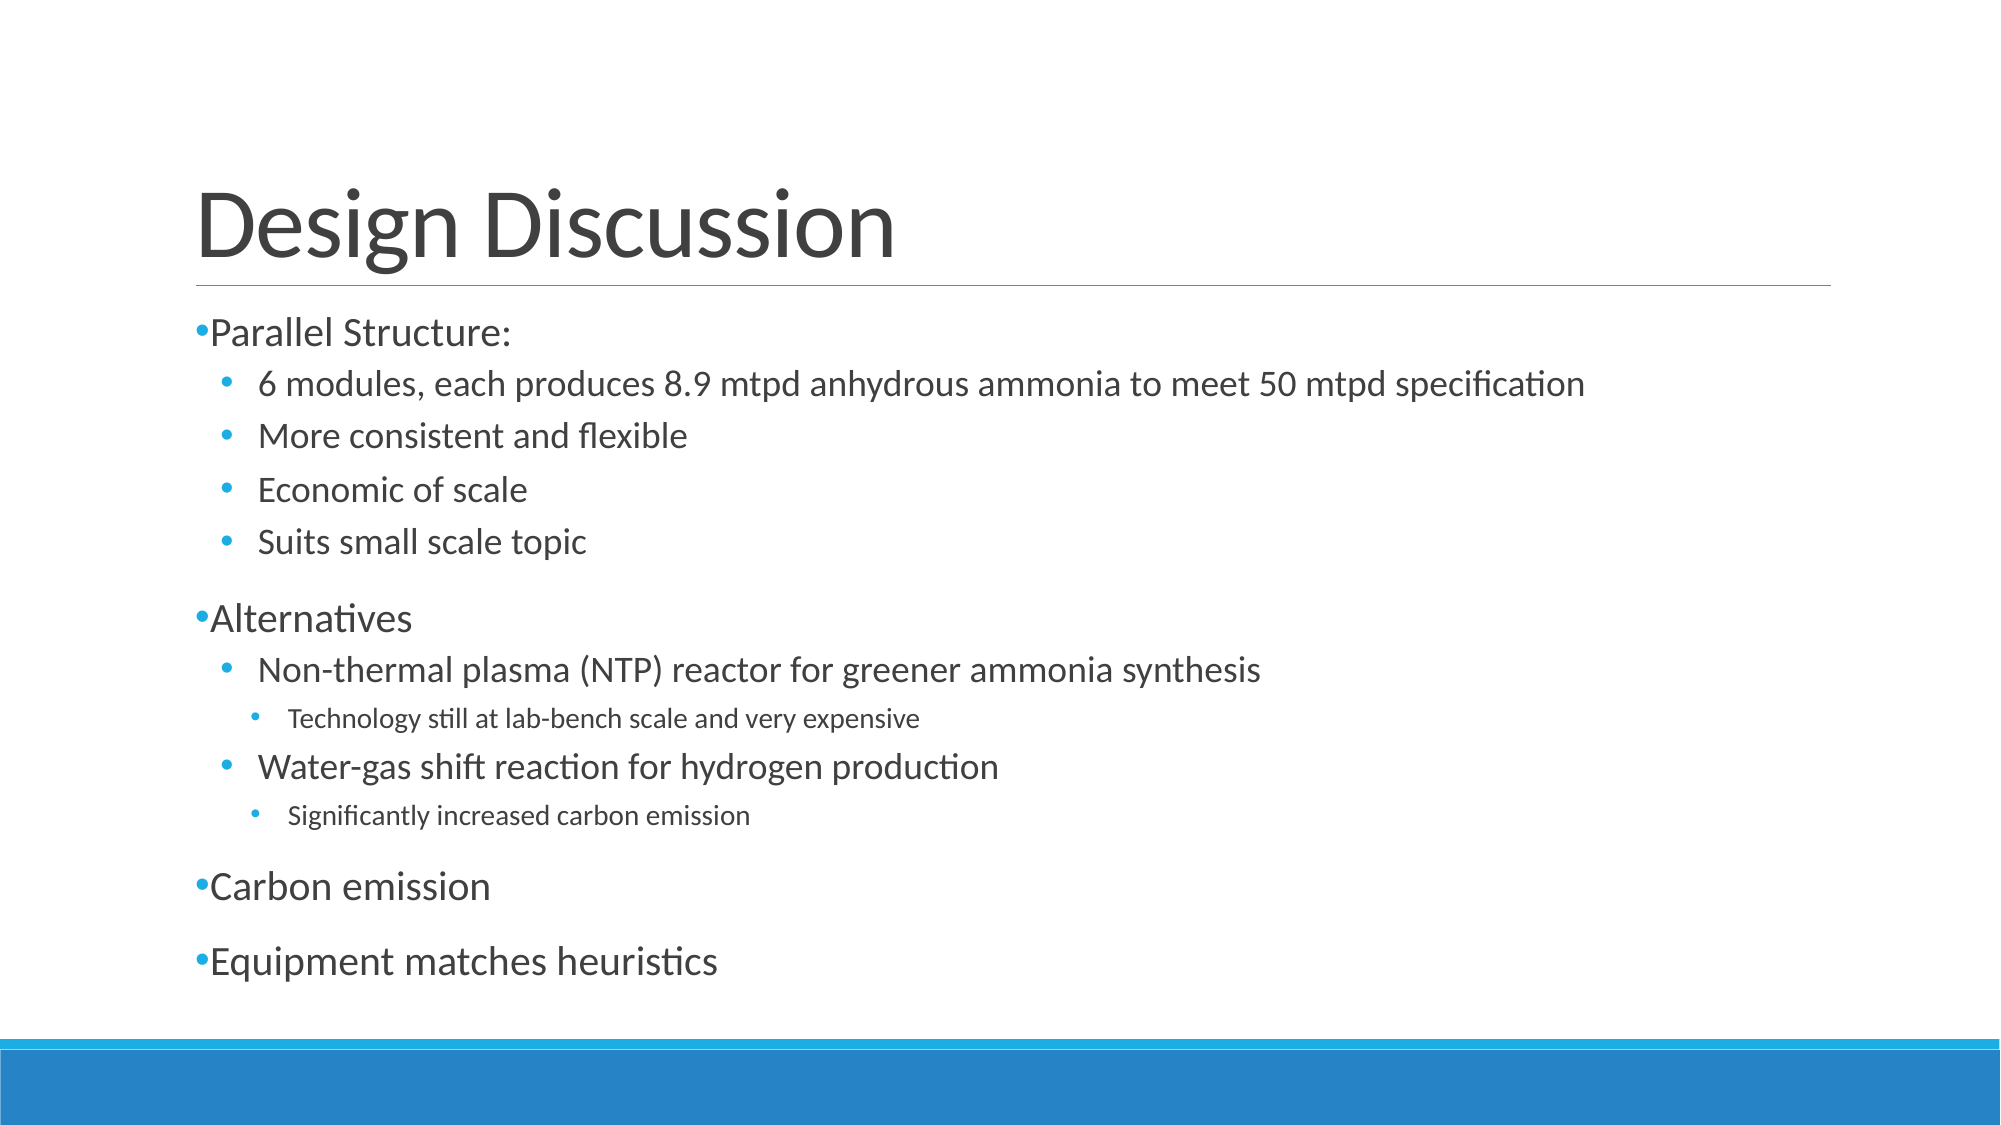

# Design Discussion
Parallel Structure:
6 modules, each produces 8.9 mtpd anhydrous ammonia to meet 50 mtpd specification
More consistent and flexible
Economic of scale
Suits small scale topic
Alternatives
Non-thermal plasma (NTP) reactor for greener ammonia synthesis
Technology still at lab-bench scale and very expensive
Water-gas shift reaction for hydrogen production
Significantly increased carbon emission
Carbon emission
Equipment matches heuristics